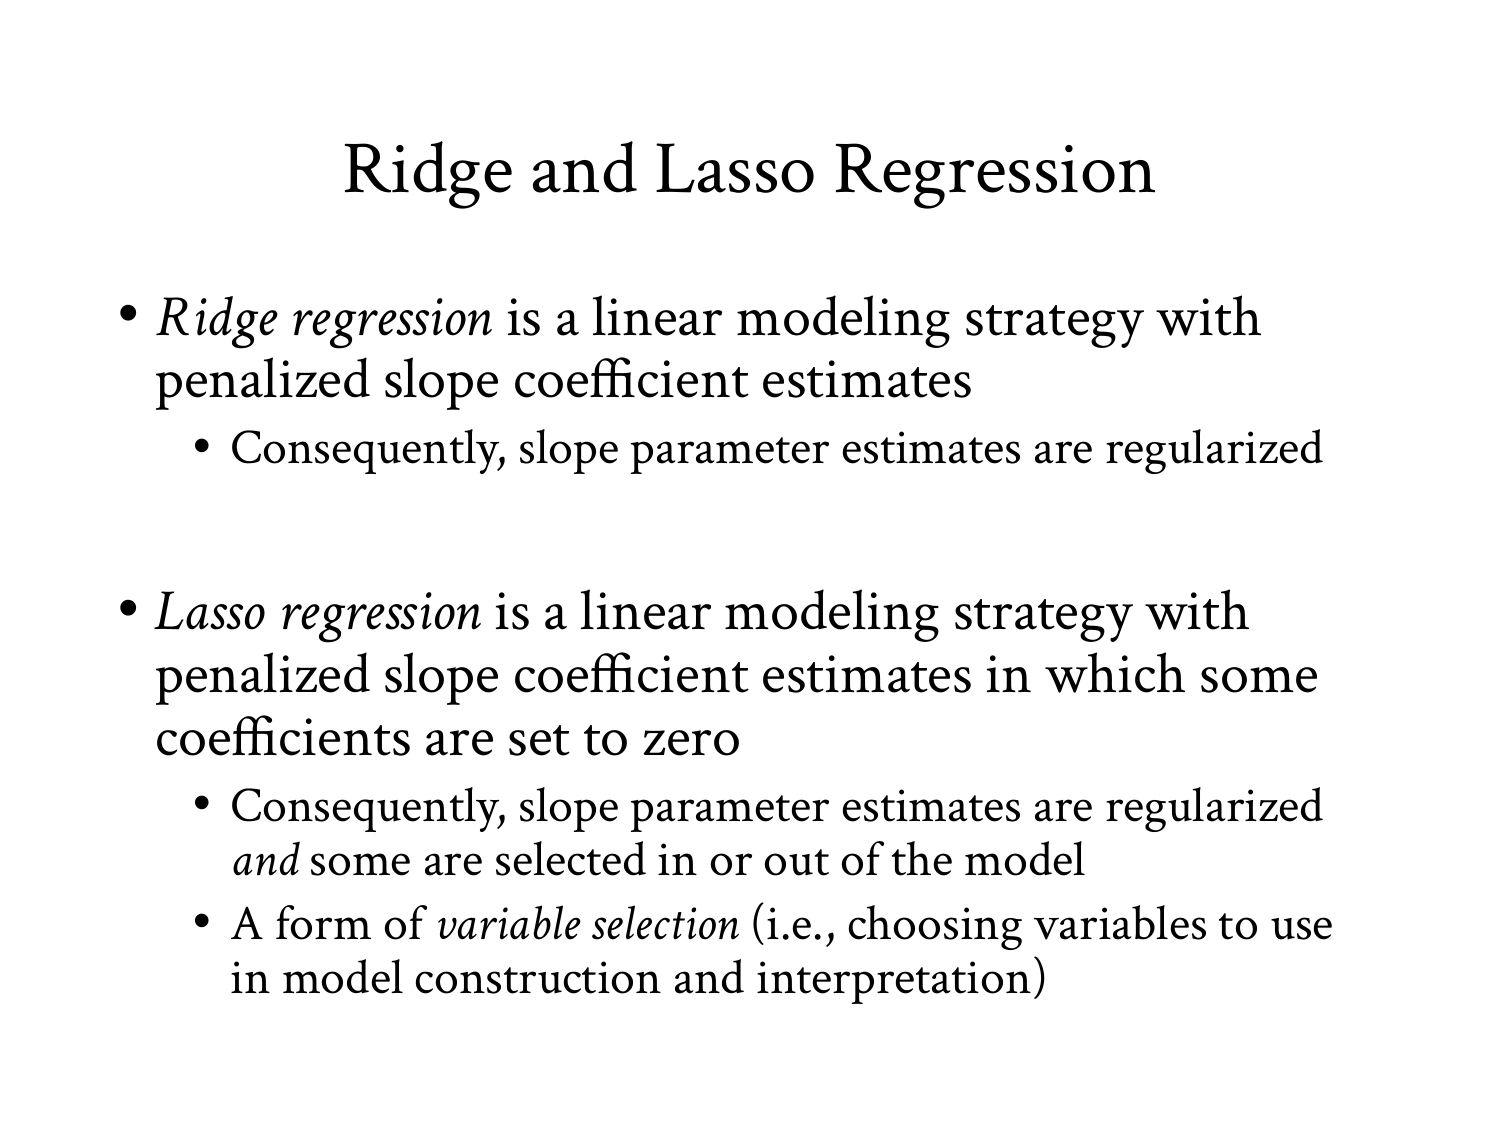

# Ridge and Lasso Regression
Ridge regression is a linear modeling strategy with penalized slope coefficient estimates
Consequently, slope parameter estimates are regularized

Lasso regression is a linear modeling strategy with penalized slope coefficient estimates in which some coefficients are set to zero
Consequently, slope parameter estimates are regularized and some are selected in or out of the model
A form of variable selection (i.e., choosing variables to use in model construction and interpretation)